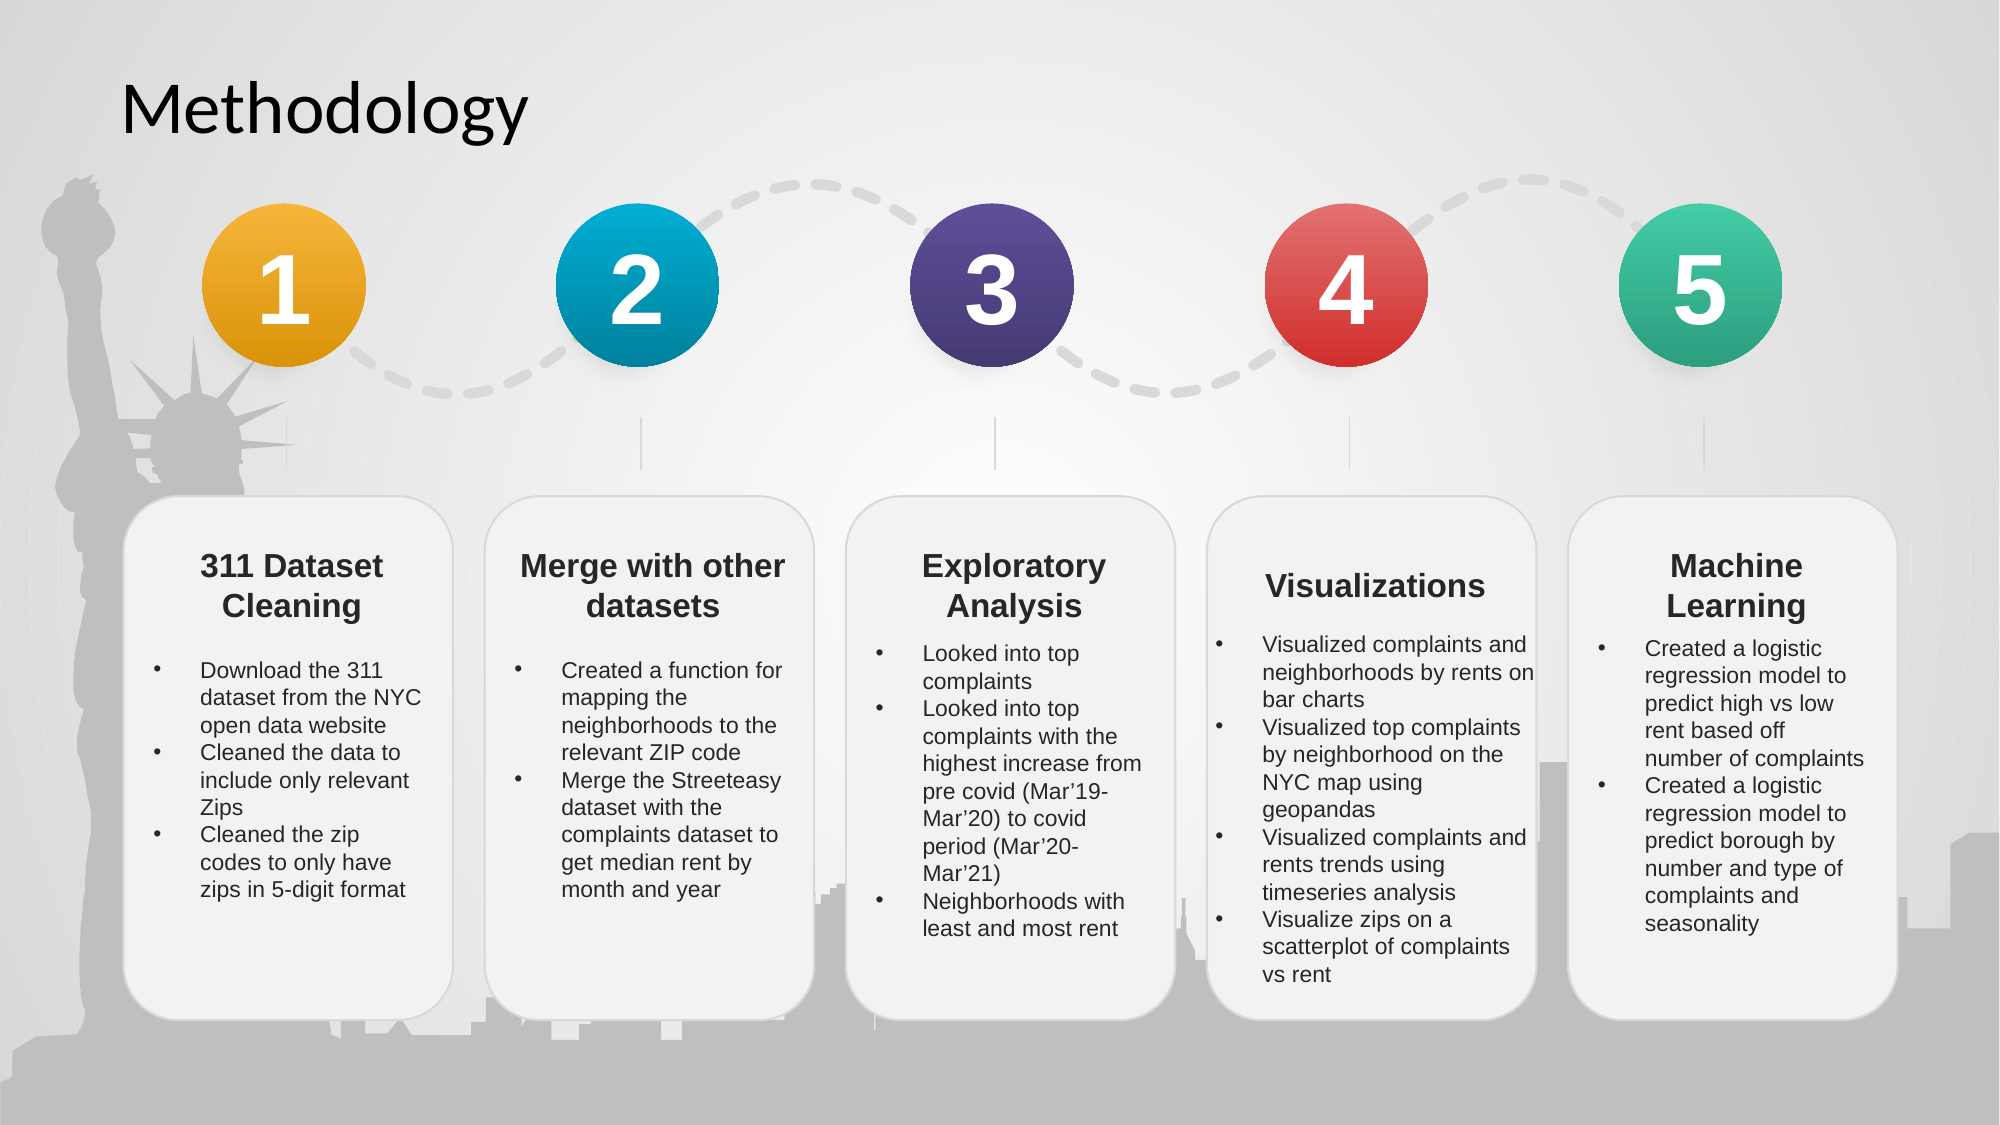

# Methodology

1

2

3

4

5

311 Dataset Cleaning
Download the 311 dataset from the NYC open data website
Cleaned the data to include only relevant Zips
Cleaned the zip codes to only have zips in 5-digit format

Merge with other datasets
Created a function for mapping the neighborhoods to the relevant ZIP code
Merge the Streeteasy dataset with the complaints dataset to get median rent by month and year

Exploratory Analysis
Looked into top complaints
Looked into top complaints with the highest increase from pre covid (Mar’19-Mar’20) to covid period (Mar’20-Mar’21)
Neighborhoods with least and most rent

Visualizations
Visualized complaints and neighborhoods by rents on bar charts
Visualized top complaints by neighborhood on the NYC map using geopandas
Visualized complaints and rents trends using timeseries analysis
Visualize zips on a scatterplot of complaints vs rent

Machine Learning
Created a logistic regression model to predict high vs low rent based off number of complaints
Created a logistic regression model to predict borough by number and type of complaints and seasonality